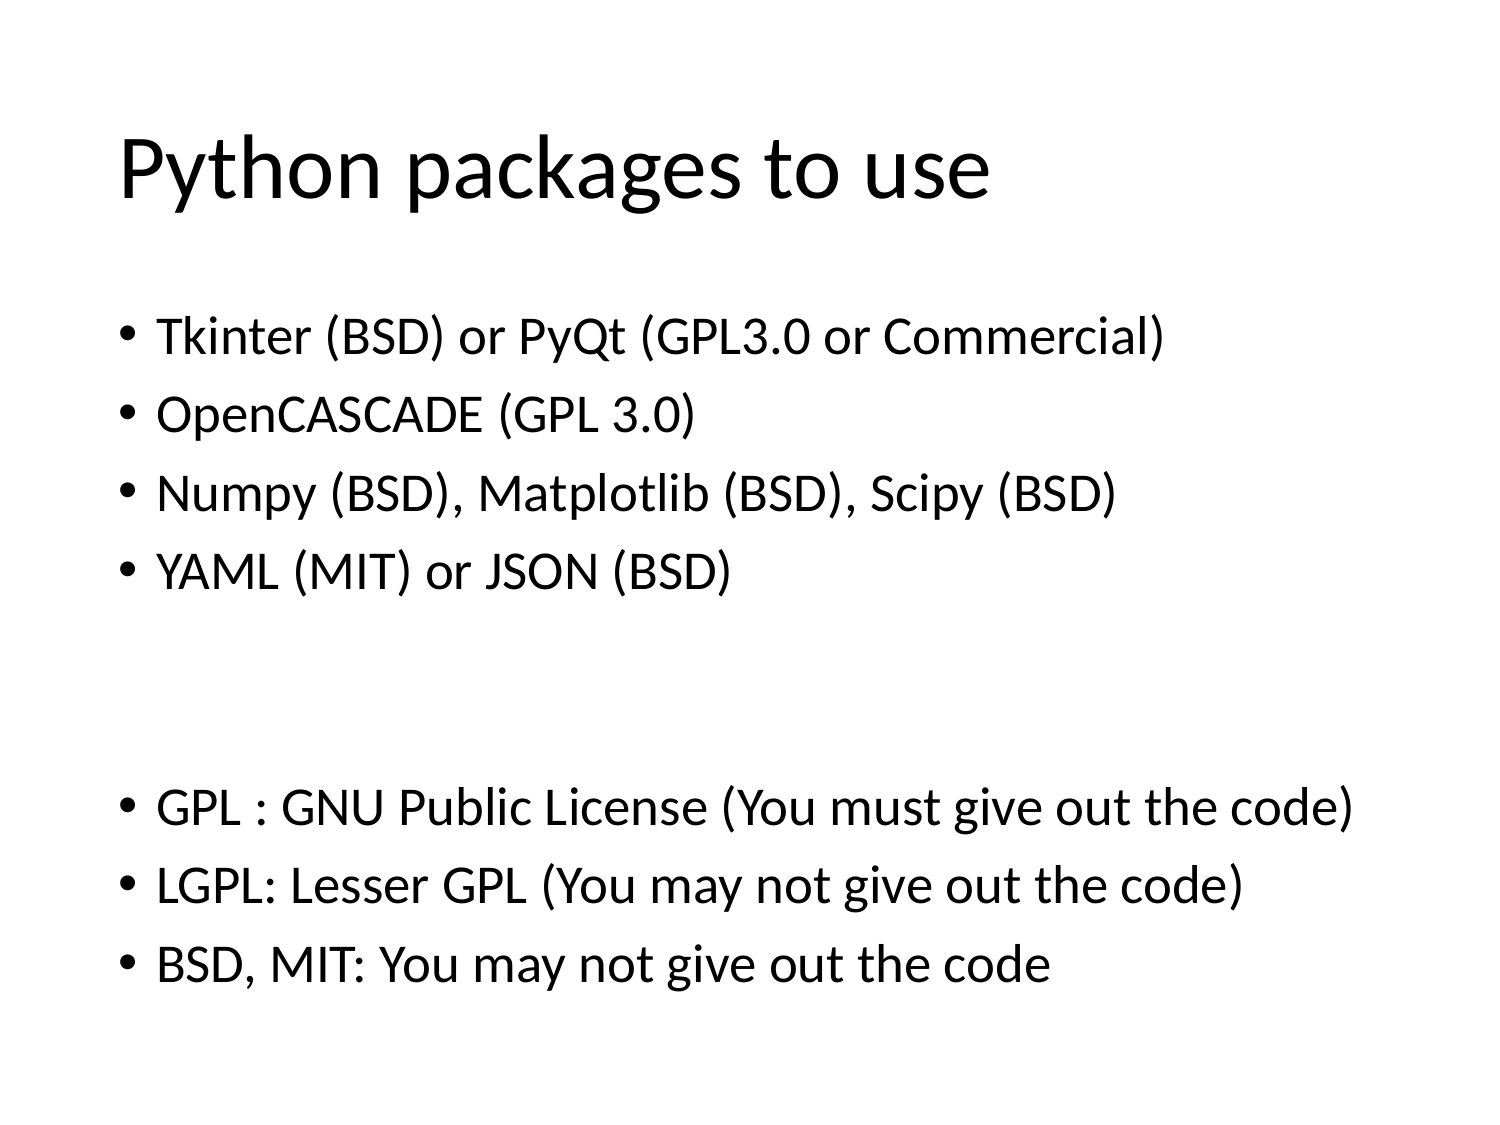

# Python packages to use
Tkinter (BSD) or PyQt (GPL3.0 or Commercial)
OpenCASCADE (GPL 3.0)
Numpy (BSD), Matplotlib (BSD), Scipy (BSD)
YAML (MIT) or JSON (BSD)

GPL : GNU Public License (You must give out the code)
LGPL: Lesser GPL (You may not give out the code)
BSD, MIT: You may not give out the code